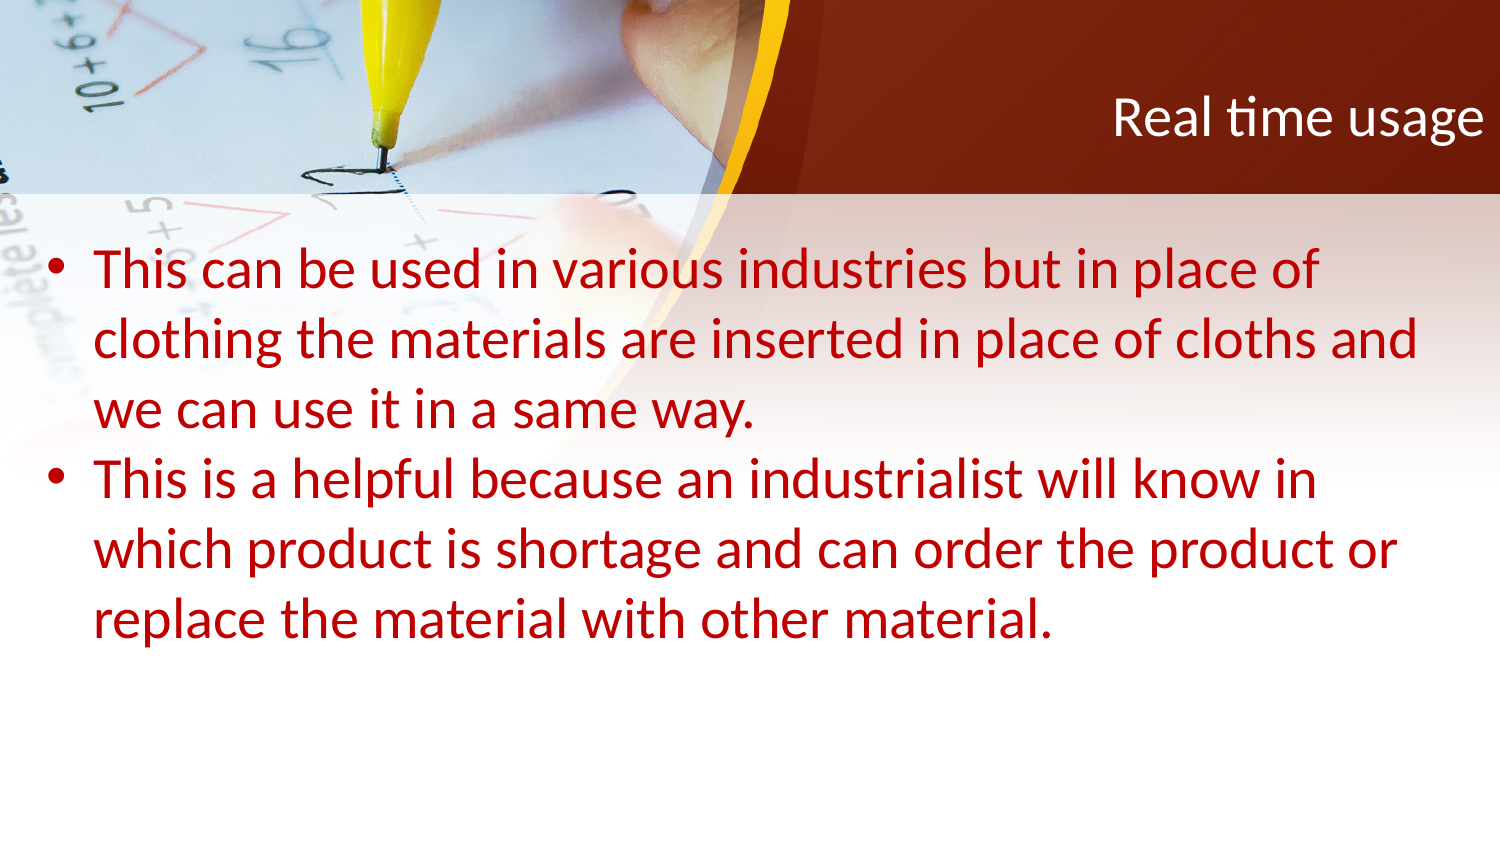

Real time usage
This can be used in various industries but in place of clothing the materials are inserted in place of cloths and we can use it in a same way.
This is a helpful because an industrialist will know in which product is shortage and can order the product or replace the material with other material.